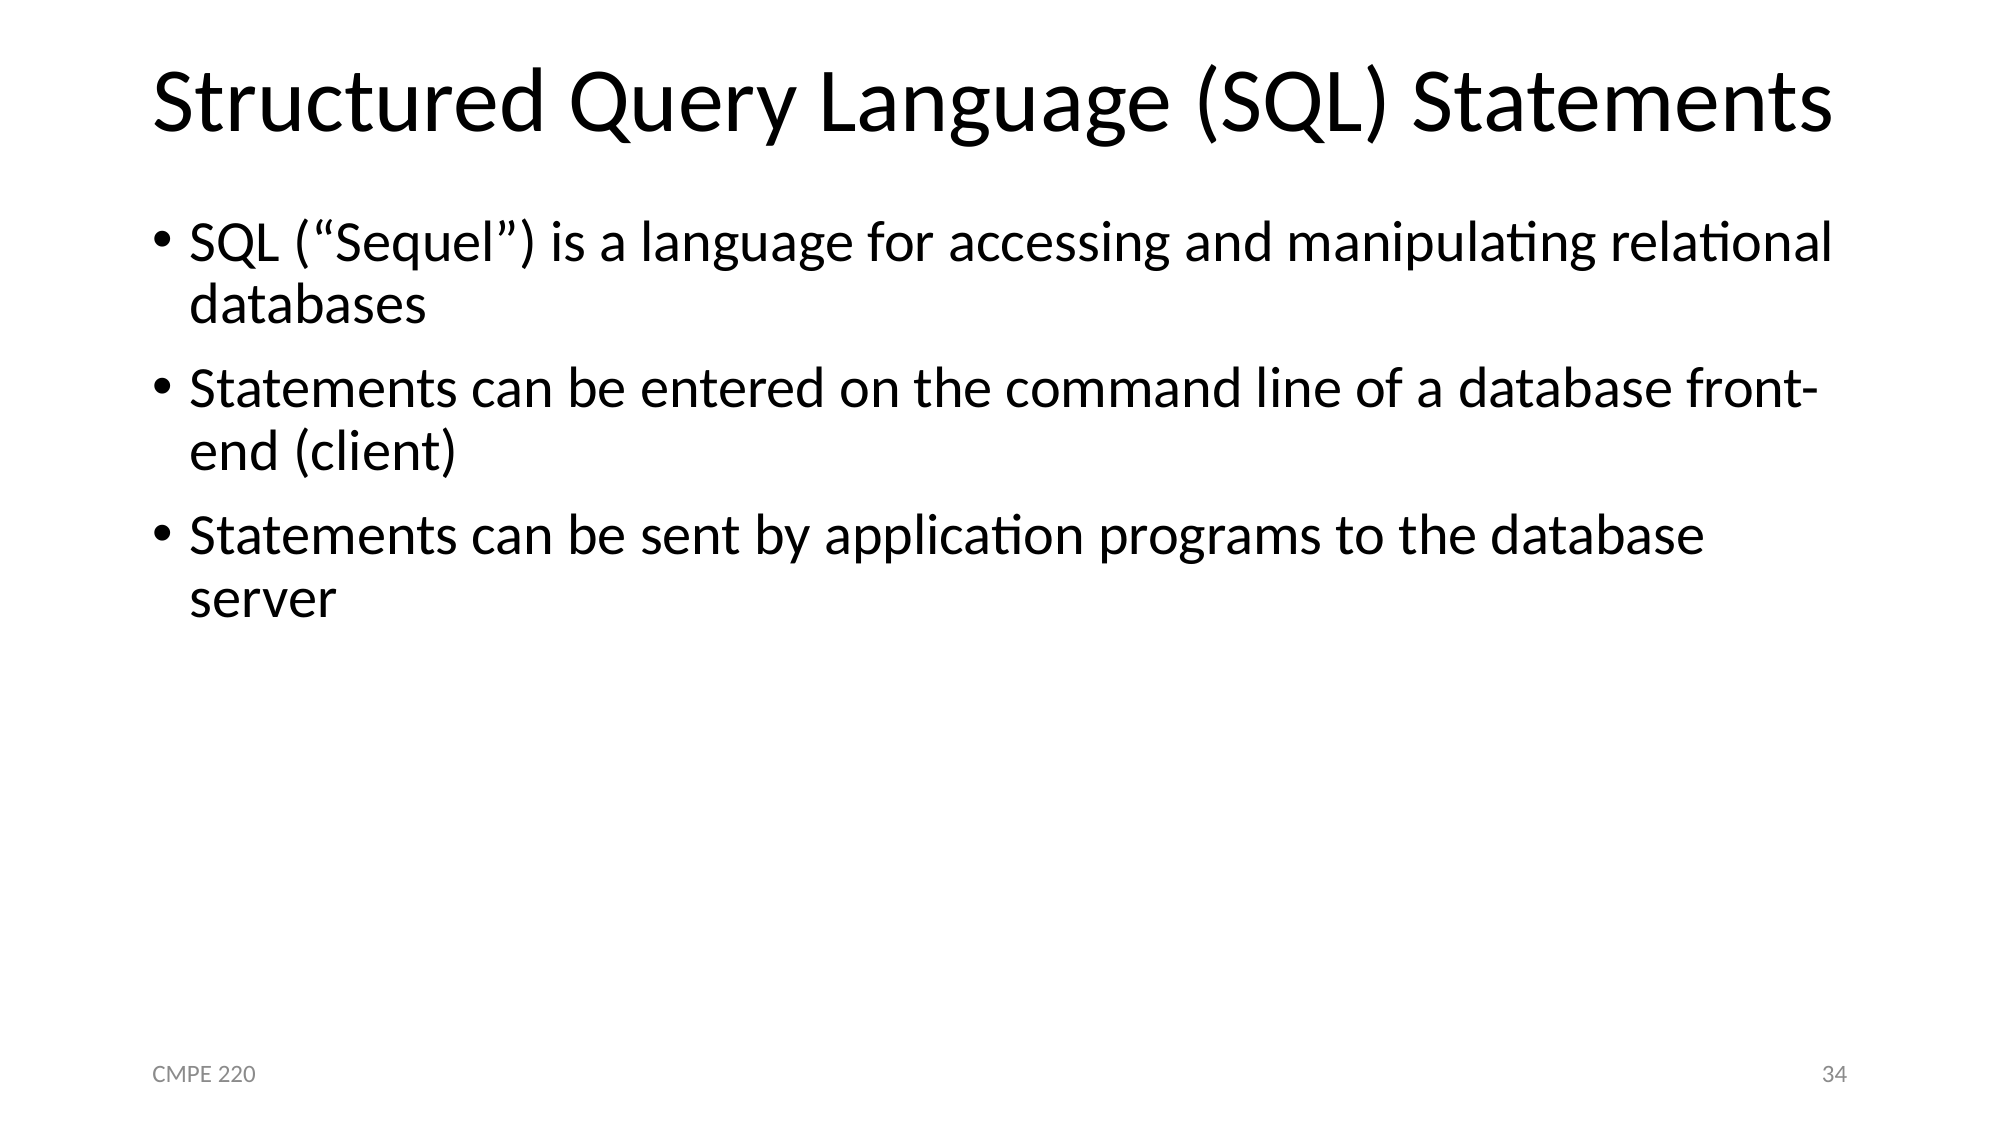

# Structured Query Language (SQL) Statements
SQL (“Sequel”) is a language for accessing and manipulating relational databases
Statements can be entered on the command line of a database front-end (client)
Statements can be sent by application programs to the database server
CMPE 220
34